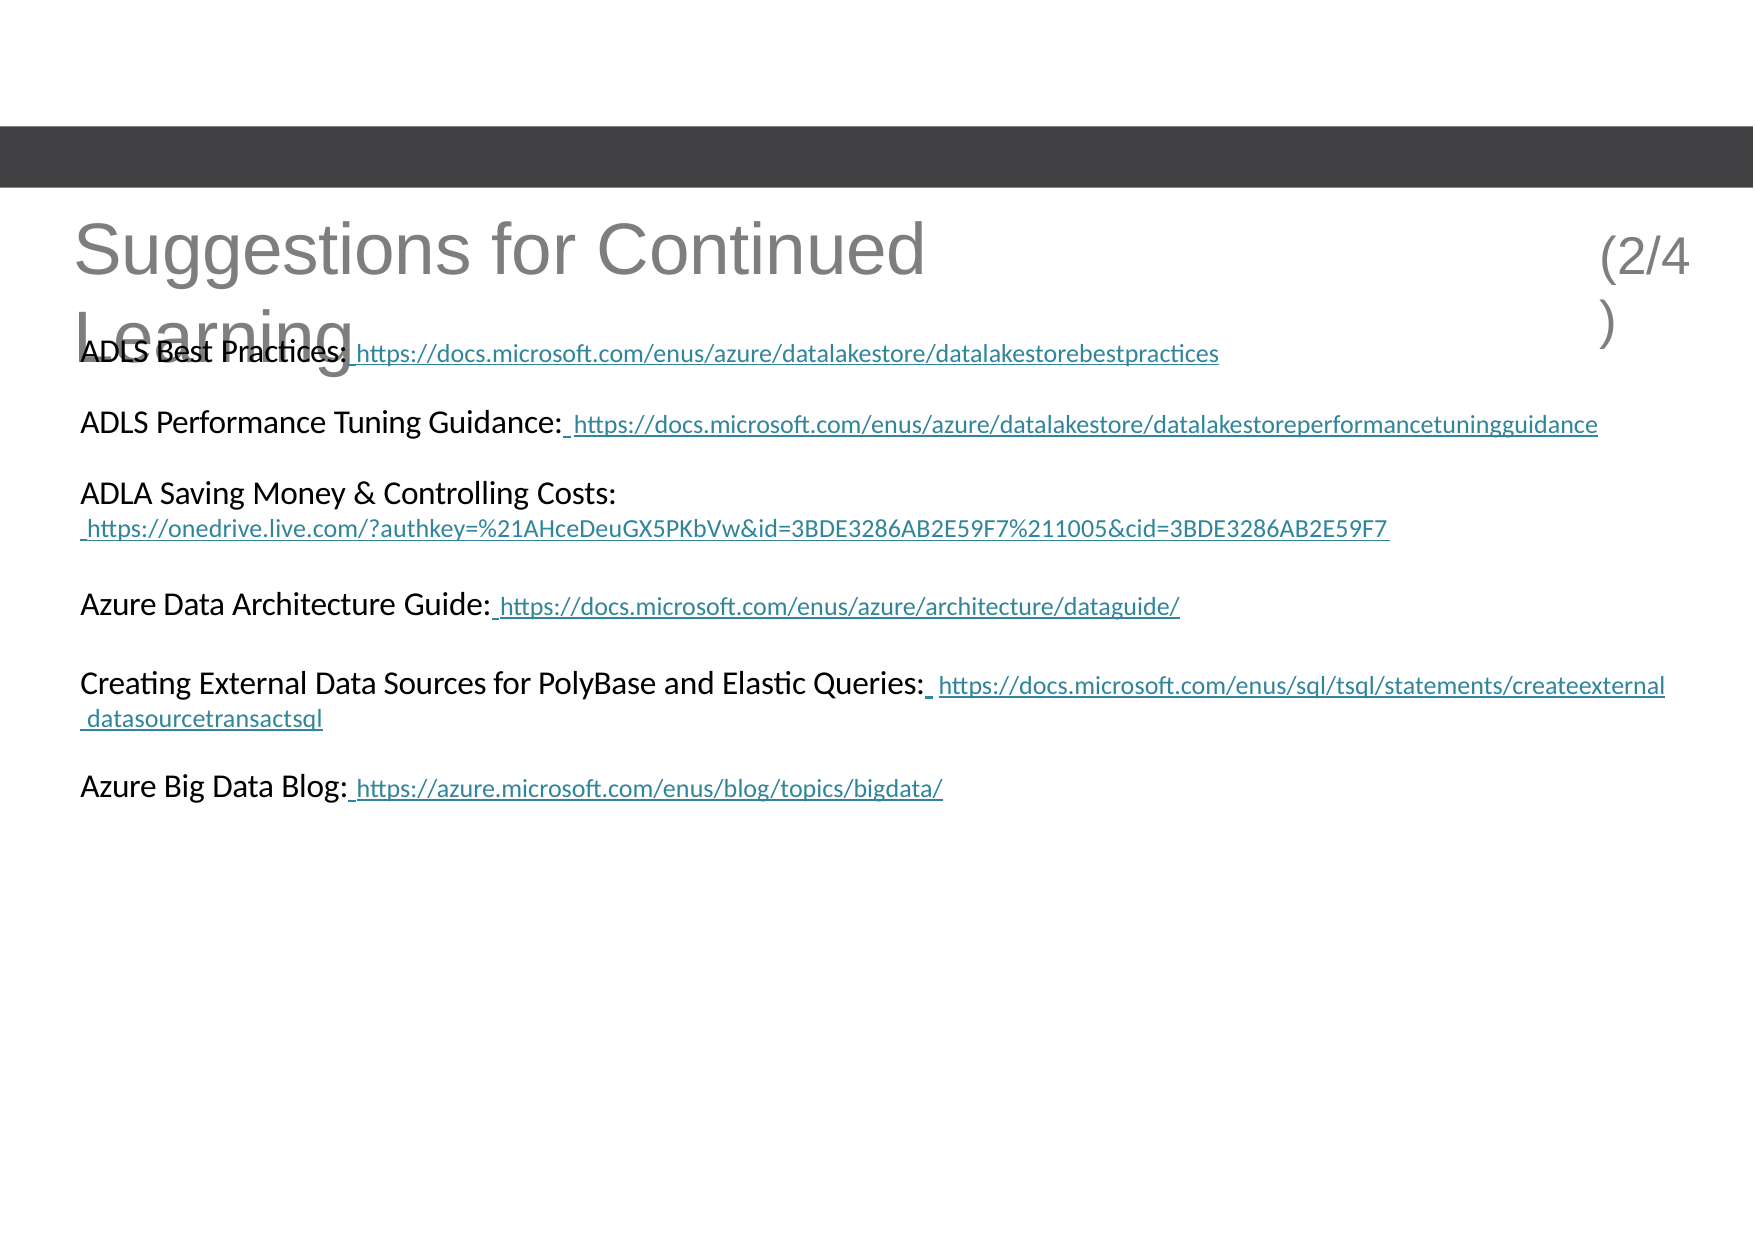

# Suggestions for Continued Learning
(2/4)
ADLS Best Practices: https://docs.microsoft.com/en­us/azure/data­lake­store/data­lake­store­best­practices

ADLS Performance Tuning Guidance: https://docs.microsoft.com/en­us/azure/data­lake­store/data­lake­store­performance­tuning­guidance

ADLA Saving Money & Controlling Costs:
 https://onedrive.live.com/?authkey=%21AHceDeuGX5PKbVw&id=3BDE3286AB2E59F7%211005&cid=3BDE3286AB2E59F7

Azure Data Architecture Guide: https://docs.microsoft.com/en­us/azure/architecture/data­guide/

Creating External Data Sources for PolyBase and Elastic Queries: https://docs.microsoft.com/en­us/sql/t­sql/statements/create­external­
 data­source­transact­sql

Azure Big Data Blog: https://azure.microsoft.com/en­us/blog/topics/big­data/